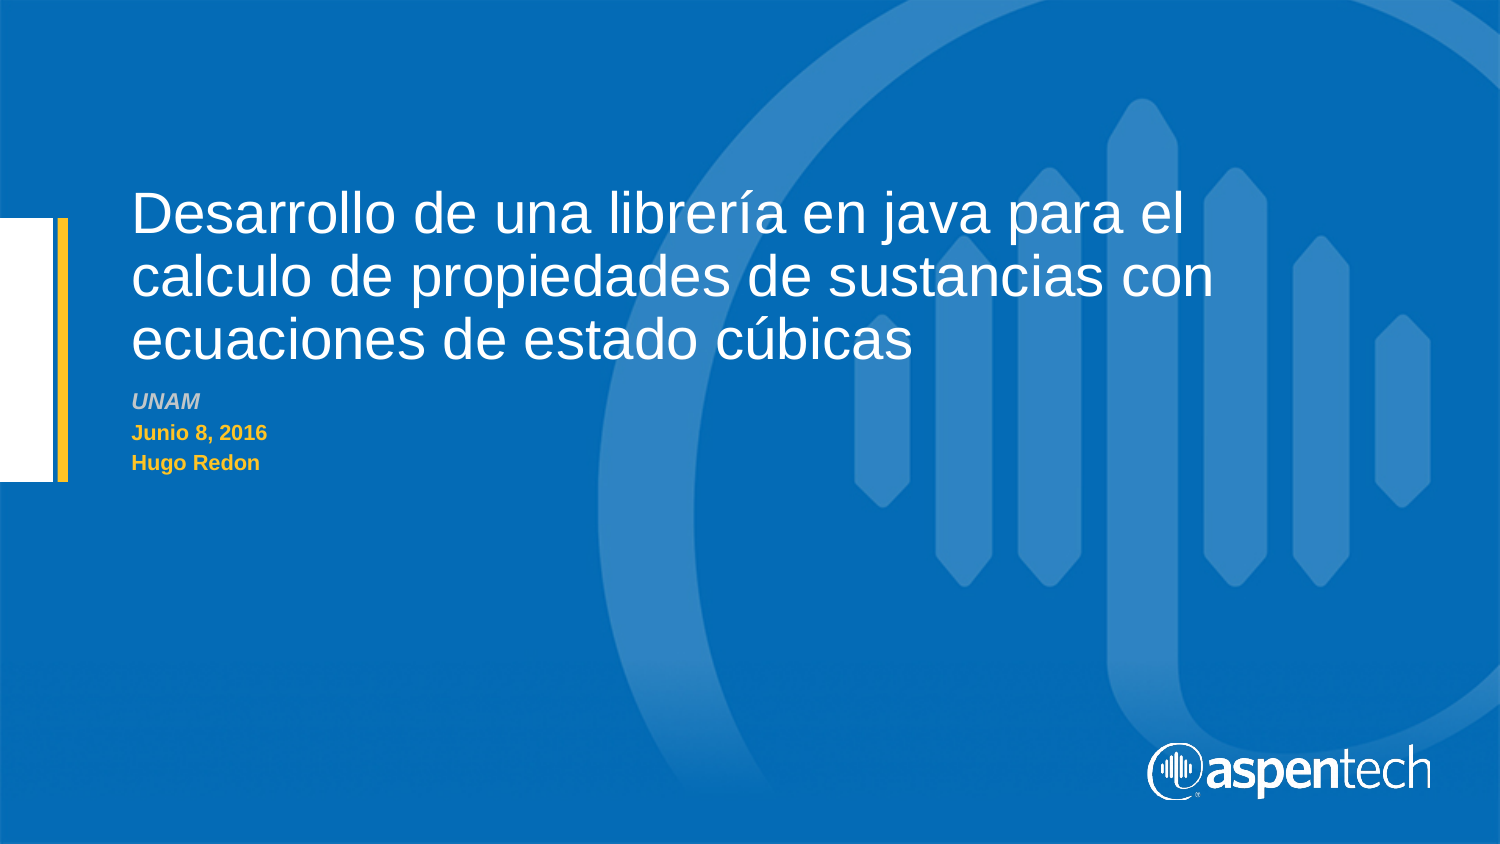

# Desarrollo de una librería en java para el calculo de propiedades de sustancias con ecuaciones de estado cúbicas
UNAM
Junio 8, 2016
Hugo Redon